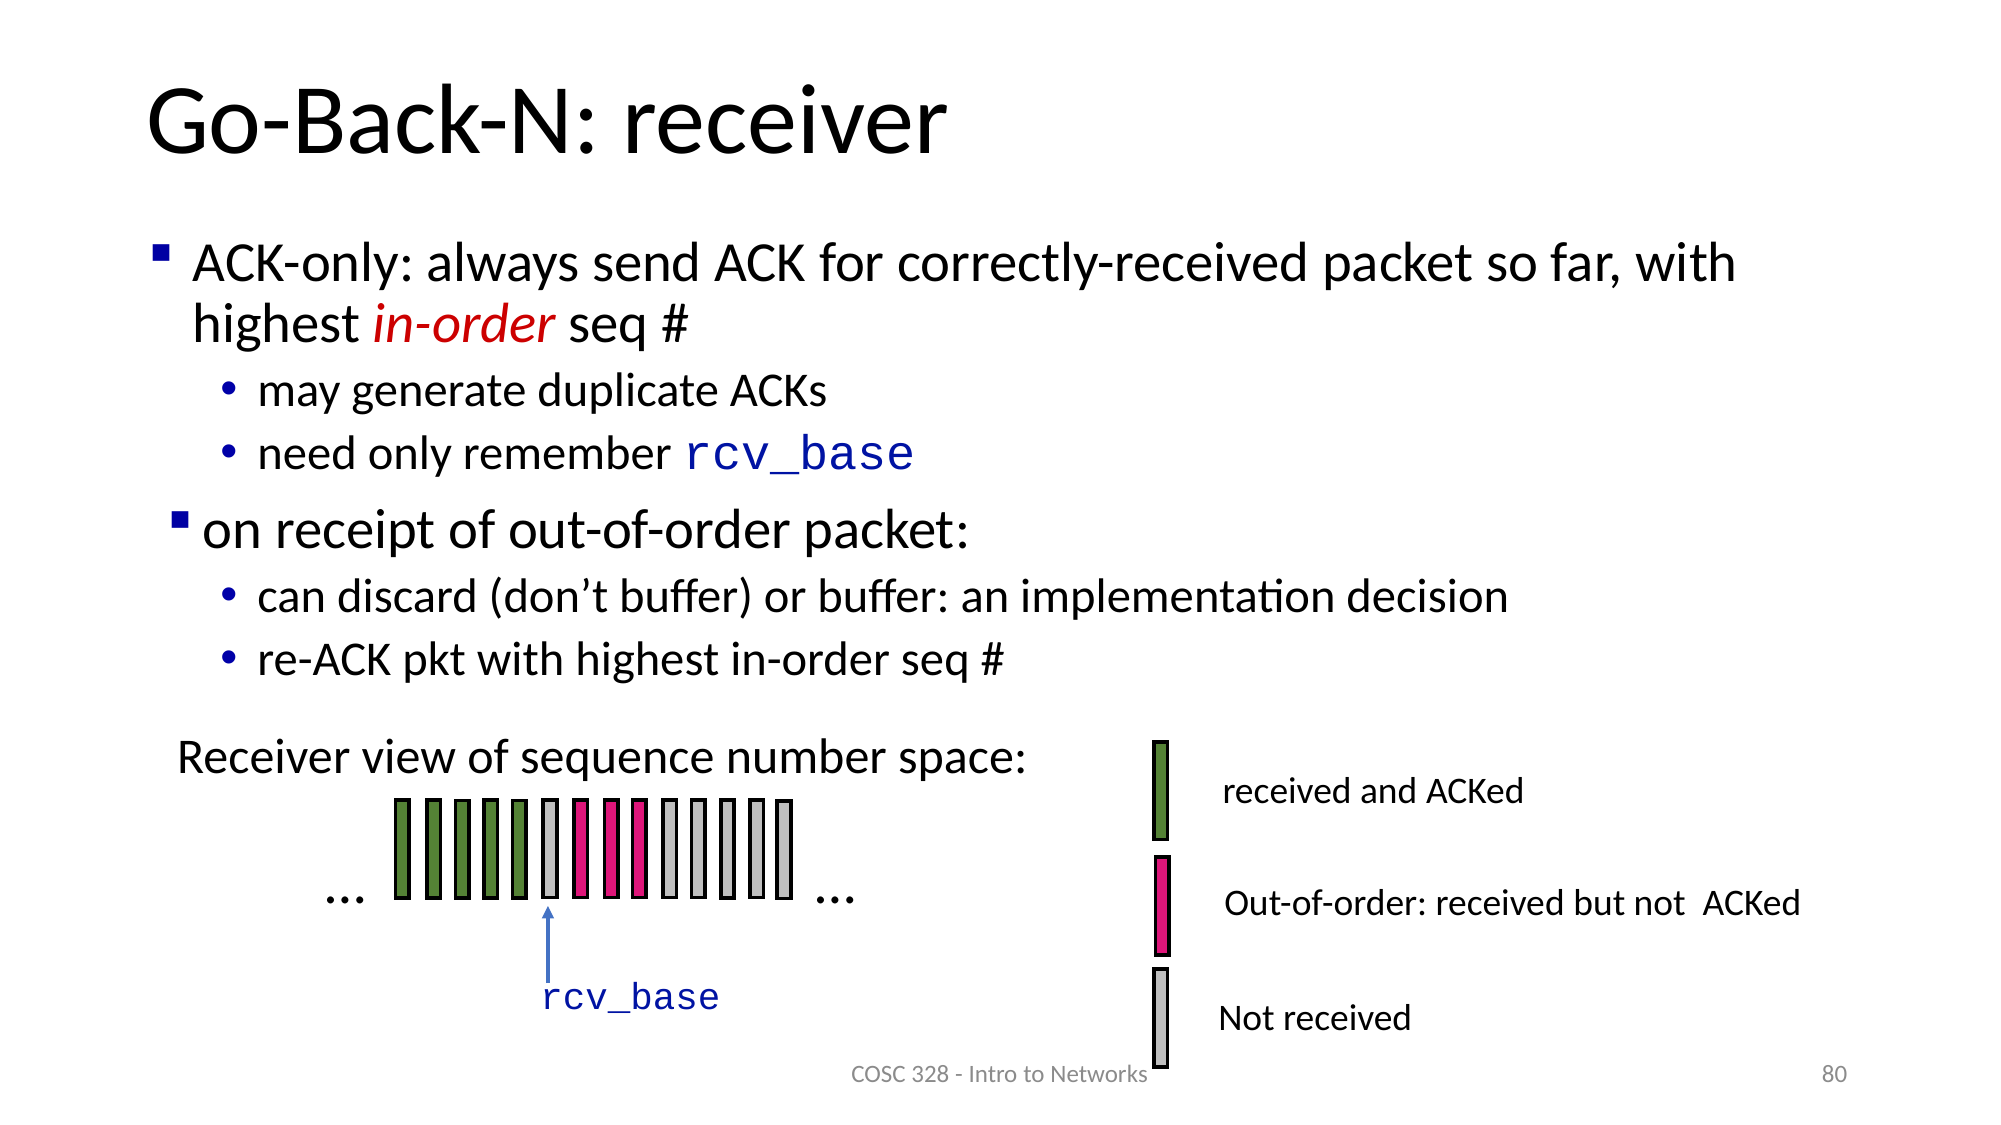

# Go-Back-N: receiver
ACK-only: always send ACK for correctly-received packet so far, with highest in-order seq #
may generate duplicate ACKs
need only remember rcv_base
on receipt of out-of-order packet:
can discard (don’t buffer) or buffer: an implementation decision
re-ACK pkt with highest in-order seq #
Receiver view of sequence number space:

received and ACKed
Out-of-order: received but not  ACKed

Not received

…
…

rcv_base
COSC 328 - Intro to Networks
80